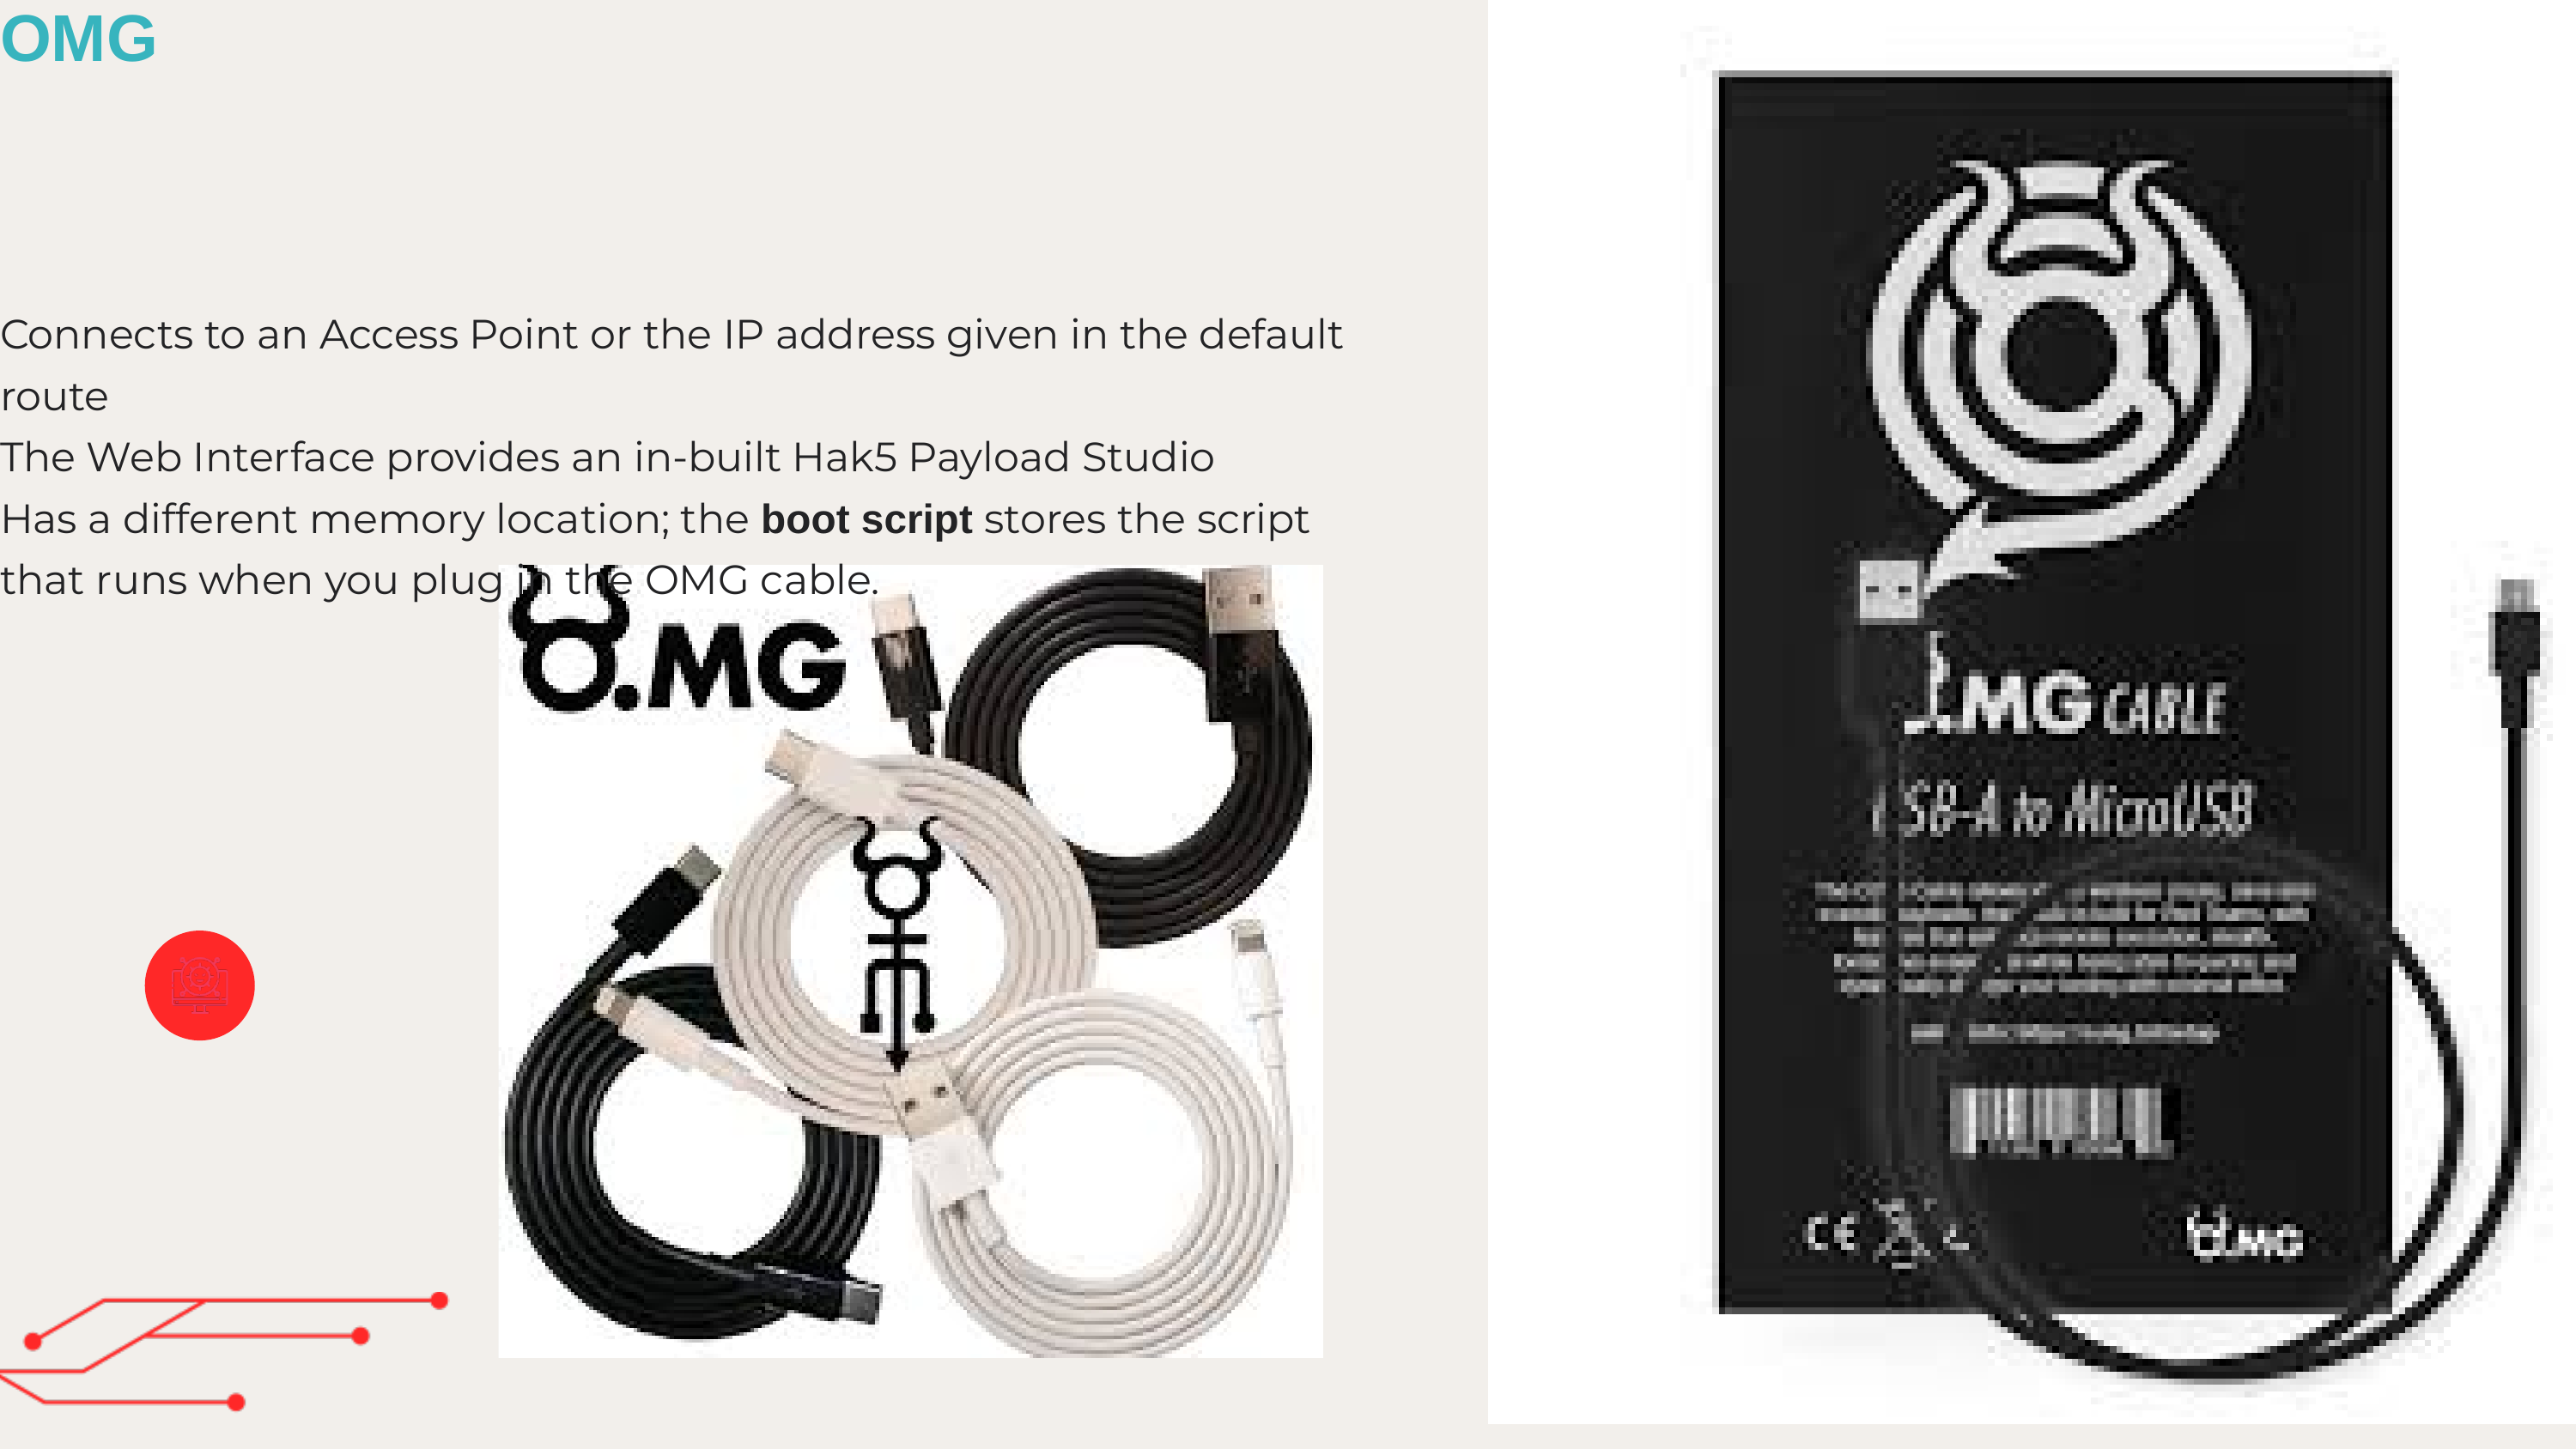

OMG
Connects to an Access Point or the IP address given in the default route
The Web Interface provides an in-built Hak5 Payload Studio
Has a different memory location; the boot script stores the script that runs when you plug in the OMG cable.